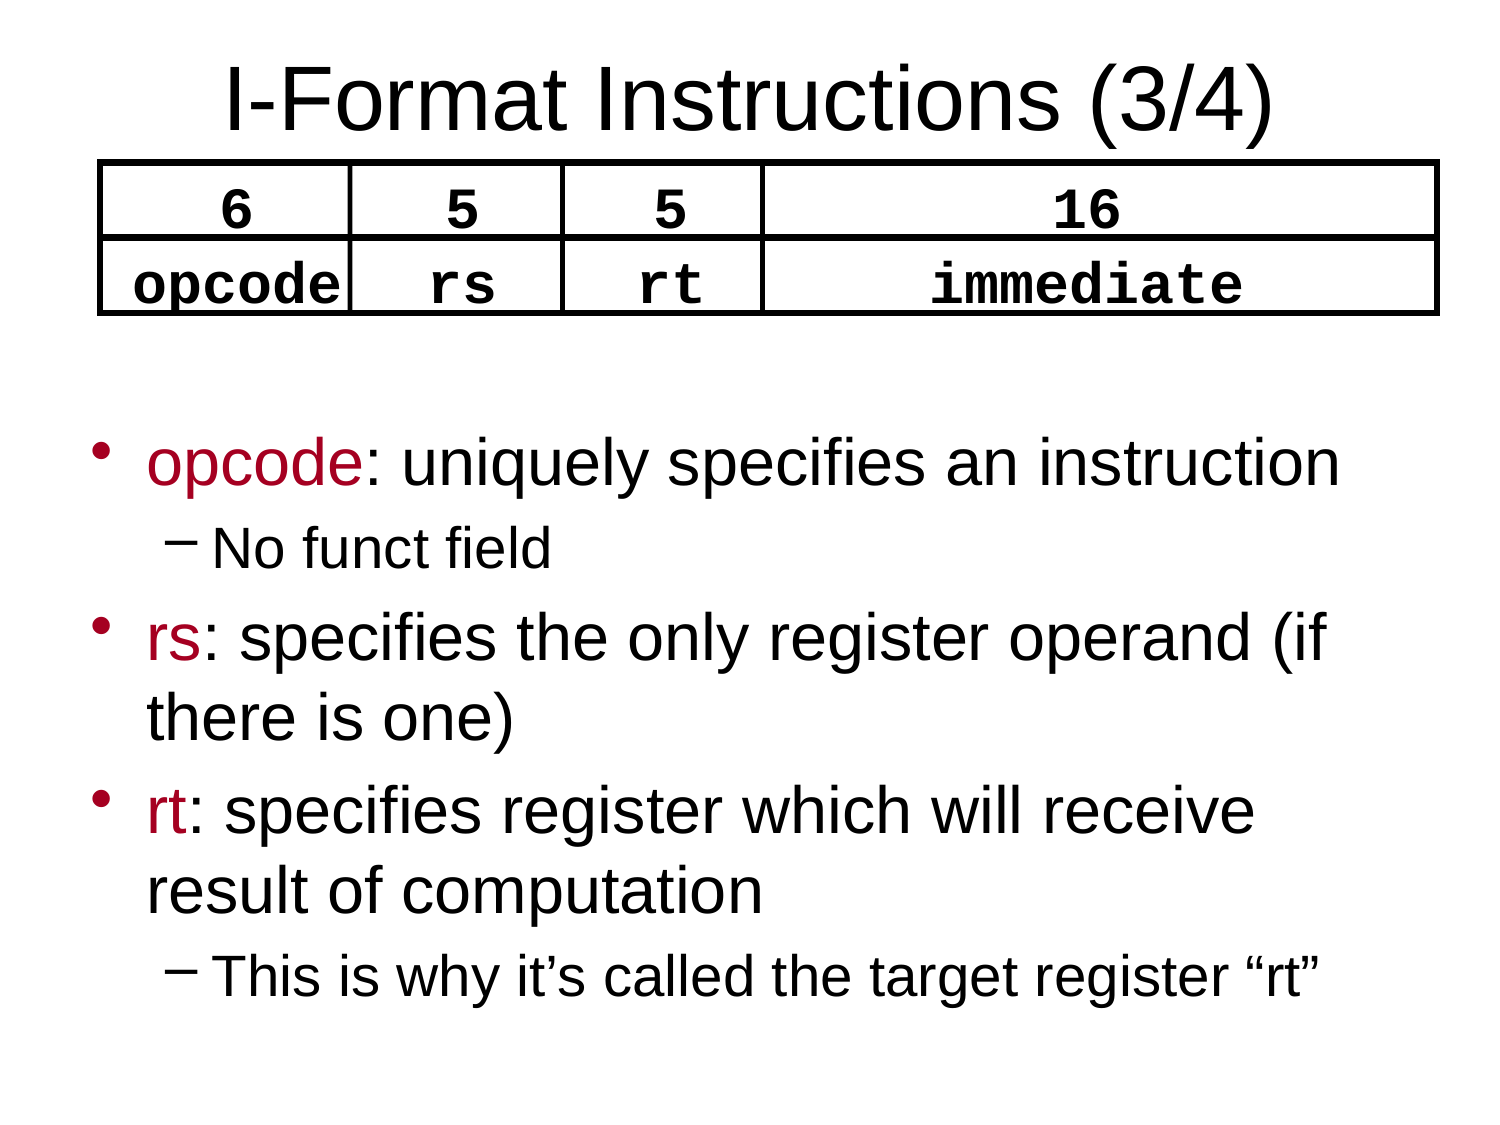

# I-Format Instructions (3/4)

6
5
5
16

opcode
rs
rt
immediate

opcode: uniquely specifies an instruction
No funct field
rs: specifies the only register operand (if there is one)
rt: specifies register which will receive result of computation
This is why it’s called the target register “rt”